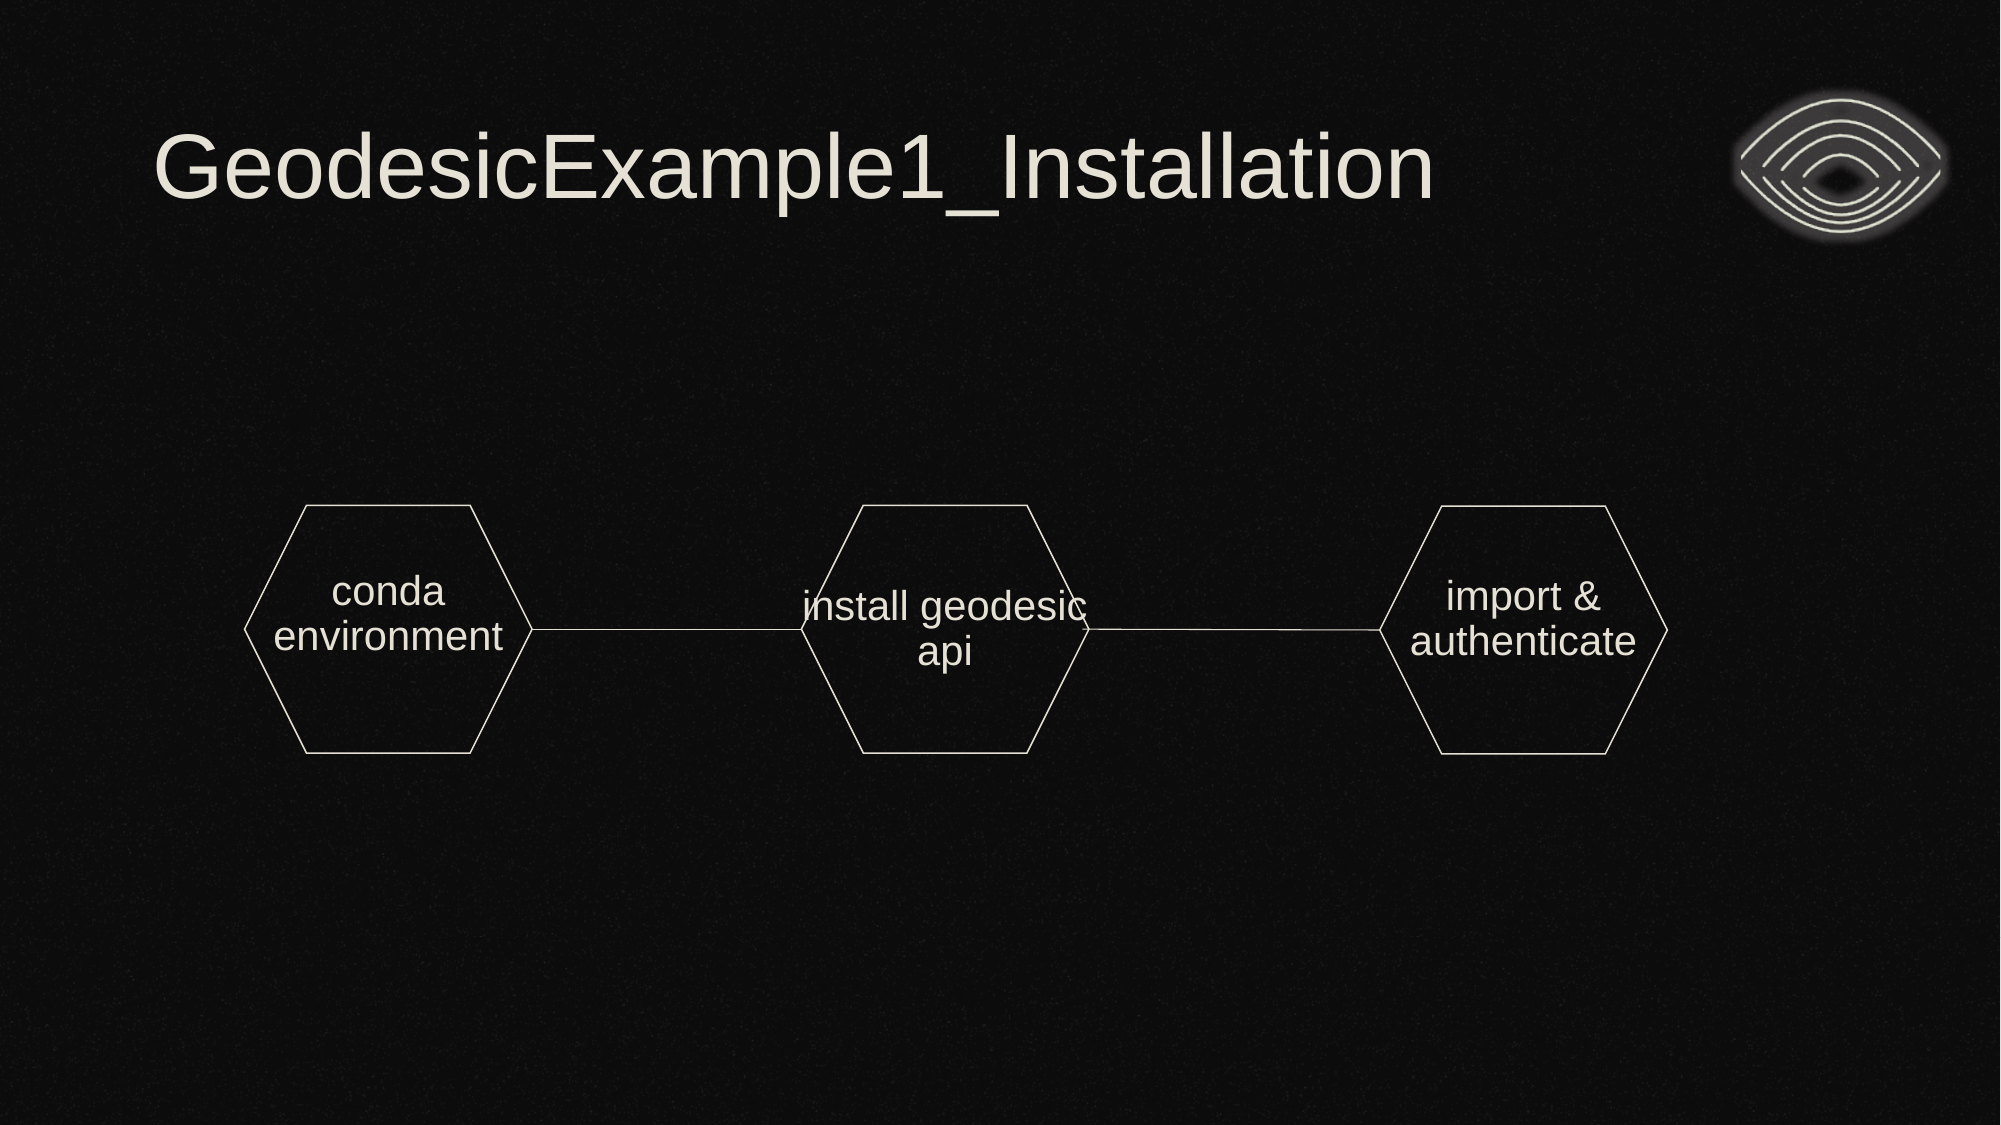

# GeodesicExample1_Installation

install geodesic
api
conda environment

import & authenticate